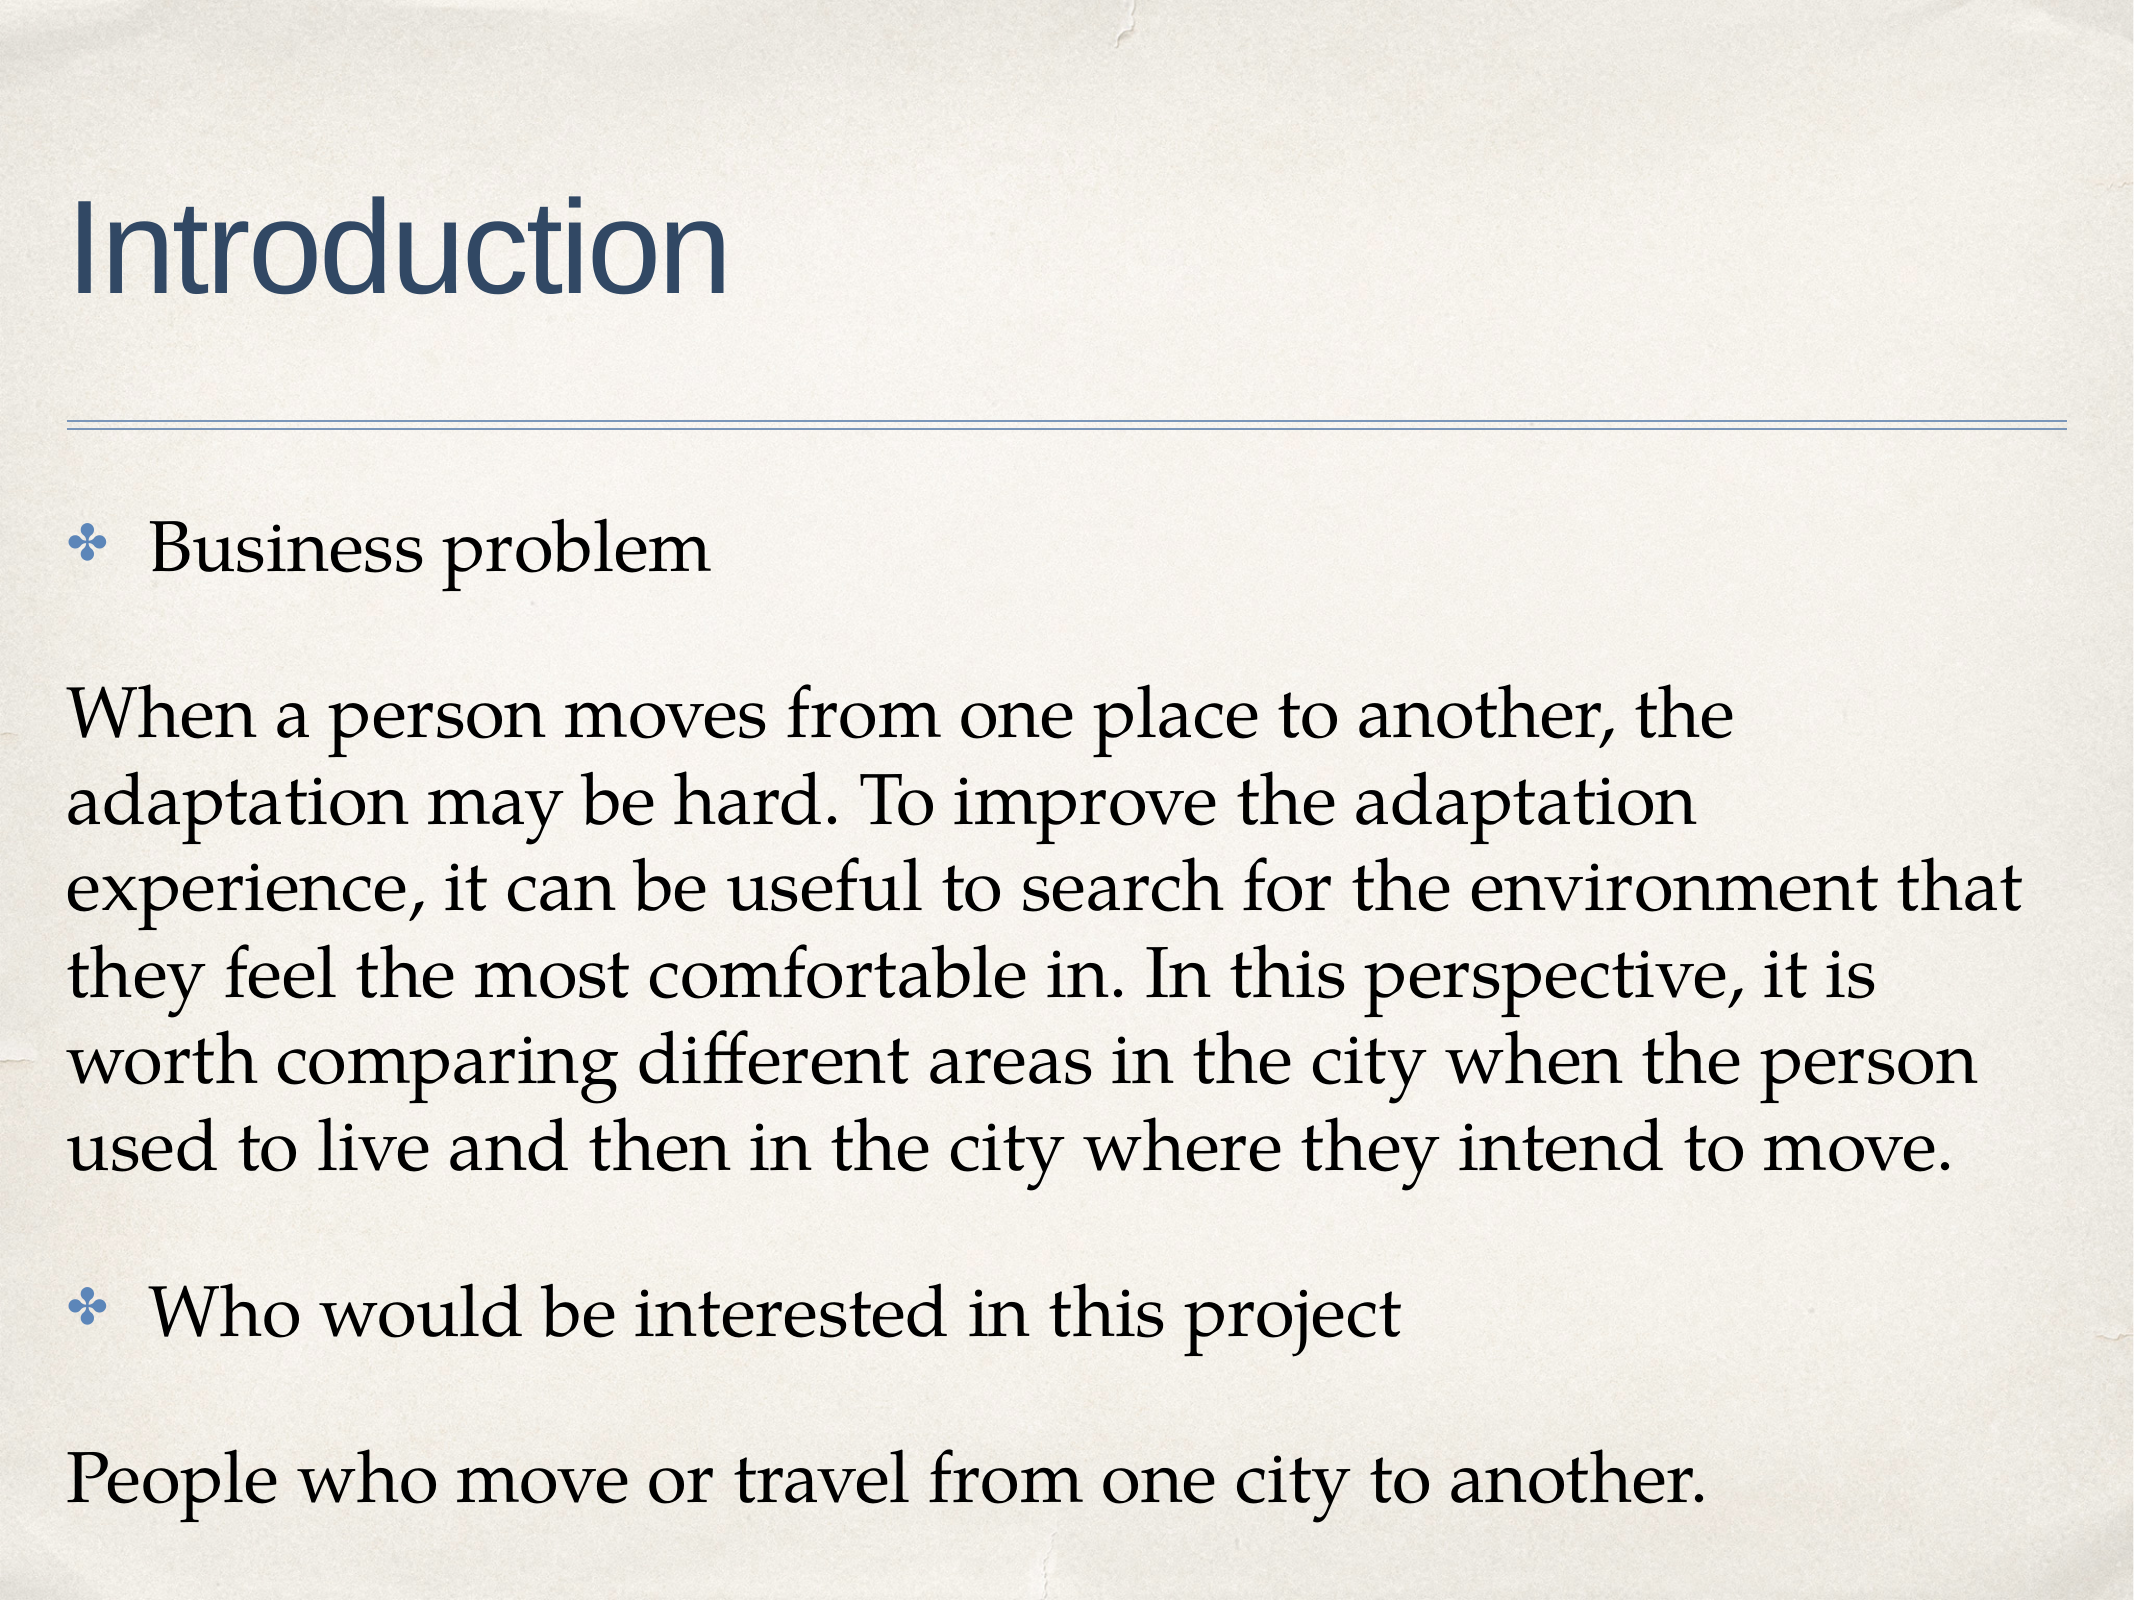

# Introduction
Business problem
When a person moves from one place to another, the adaptation may be hard. To improve the adaptation experience, it can be useful to search for the environment that they feel the most comfortable in. In this perspective, it is worth comparing different areas in the city when the person used to live and then in the city where they intend to move.
Who would be interested in this project
People who move or travel from one city to another.